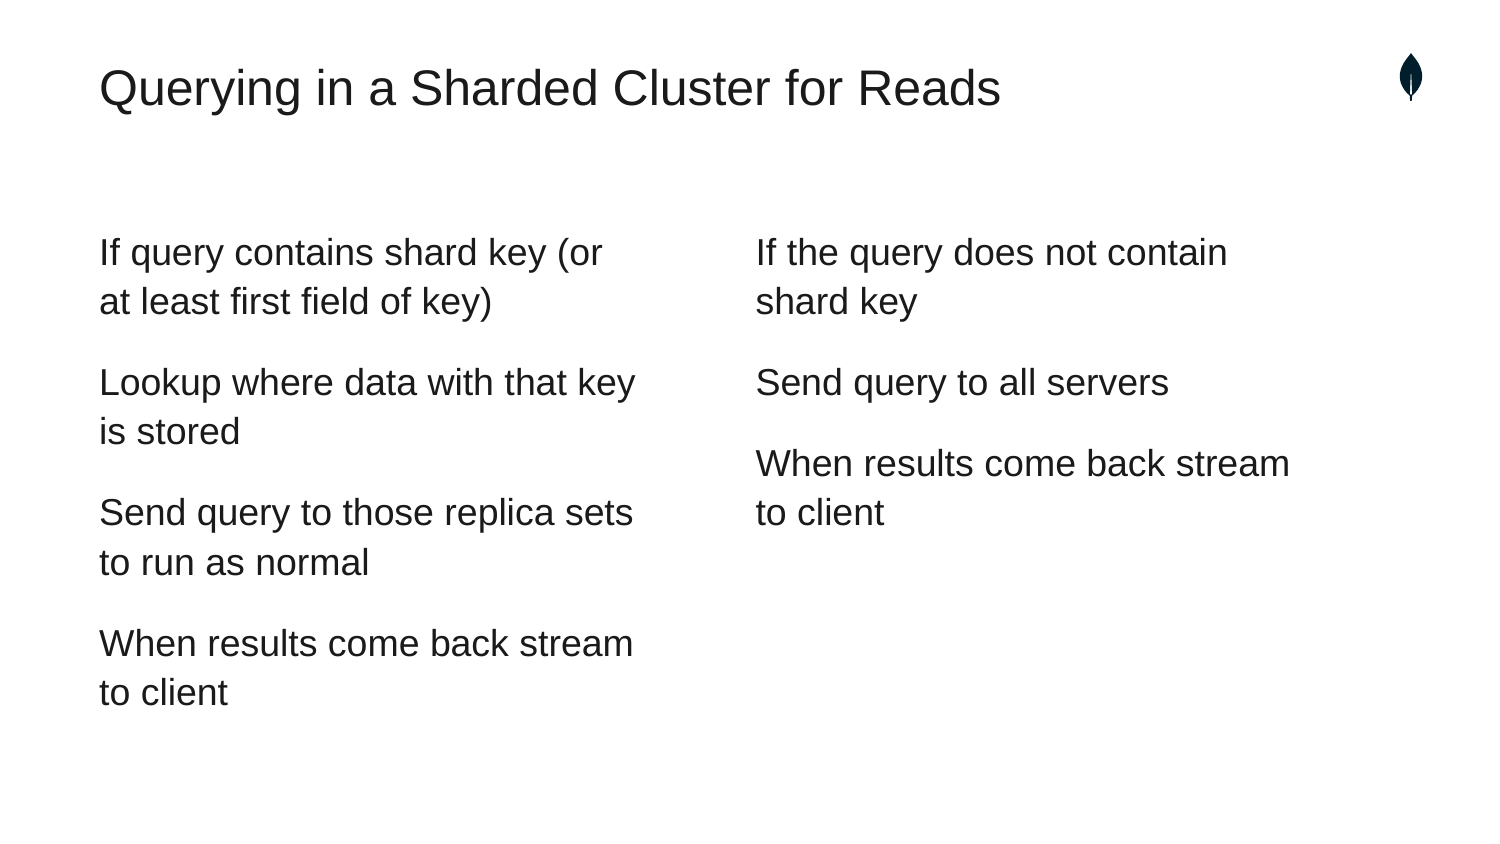

Querying in a Sharded Cluster for Reads

If query contains shard key (or at least first field of key)
Lookup where data with that key is stored
Send query to those replica sets to run as normal
When results come back stream to client

If the query does not contain shard key
Send query to all servers
When results come back stream to client